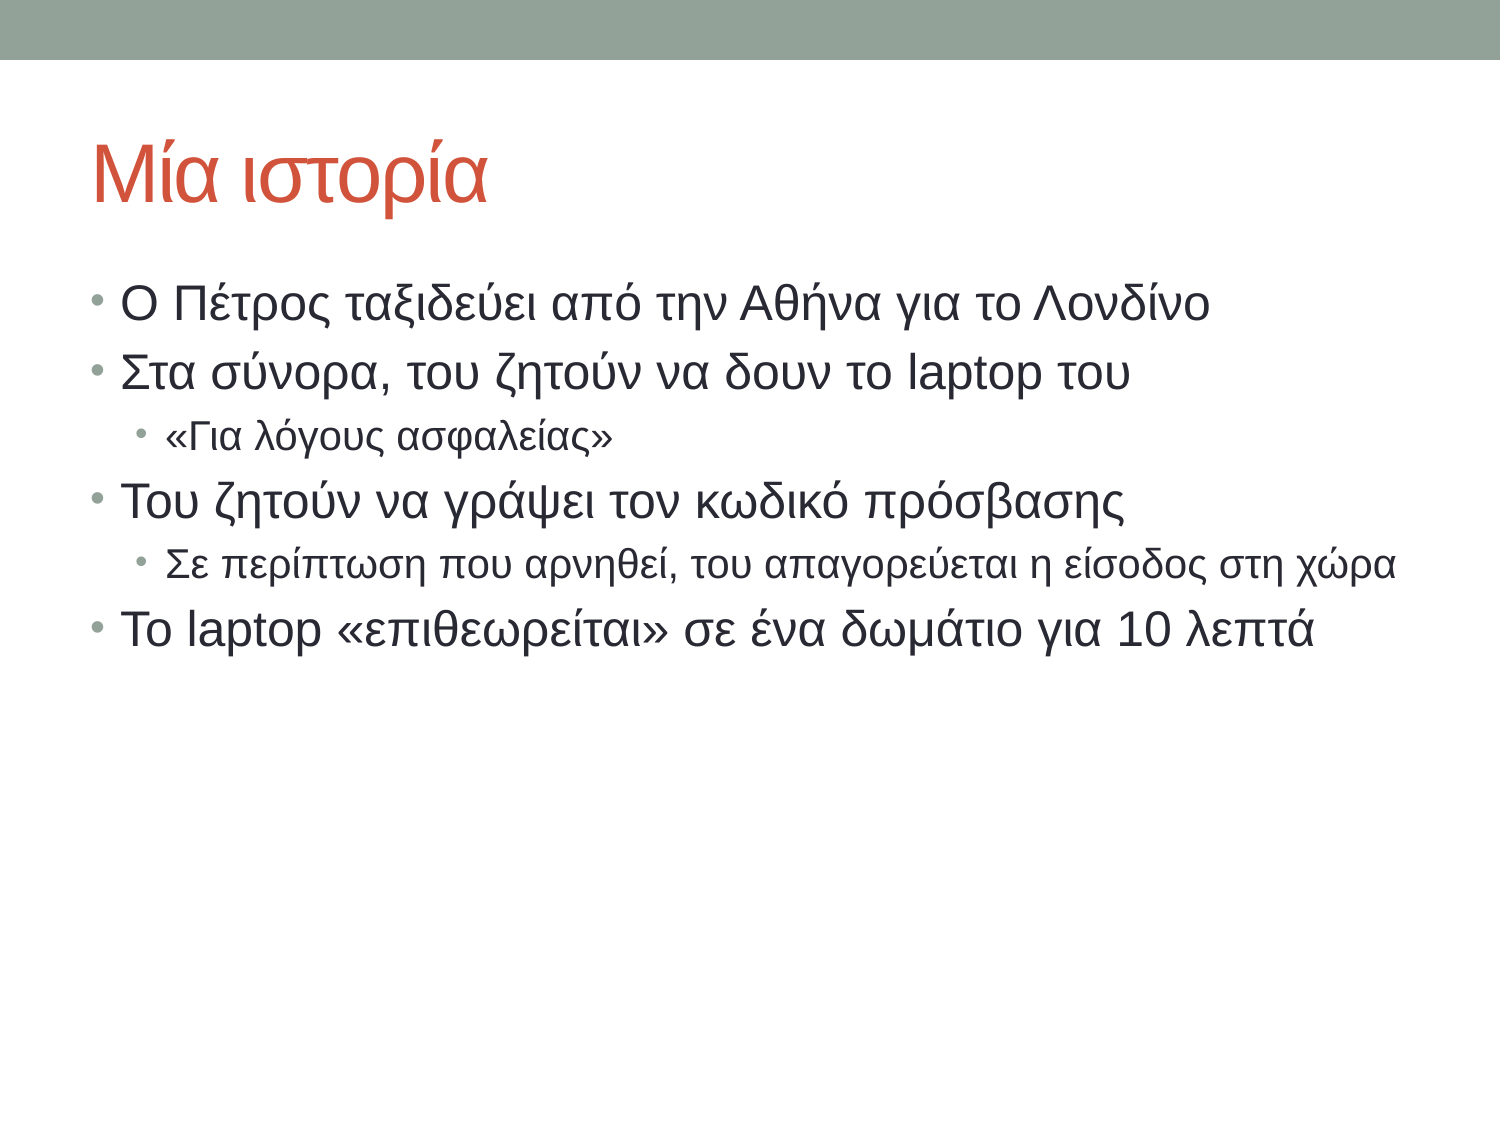

# Μία ιστορία
Ο Πέτρος ταξιδεύει από την Αθήνα για το Λονδίνο
Στα σύνορα, του ζητούν να δουν το laptop του
«Για λόγους ασφαλείας»
Του ζητούν να γράψει τον κωδικό πρόσβασης
Σε περίπτωση που αρνηθεί, του απαγορεύεται η είσοδος στη χώρα
Το laptop «επιθεωρείται» σε ένα δωμάτιο για 10 λεπτά